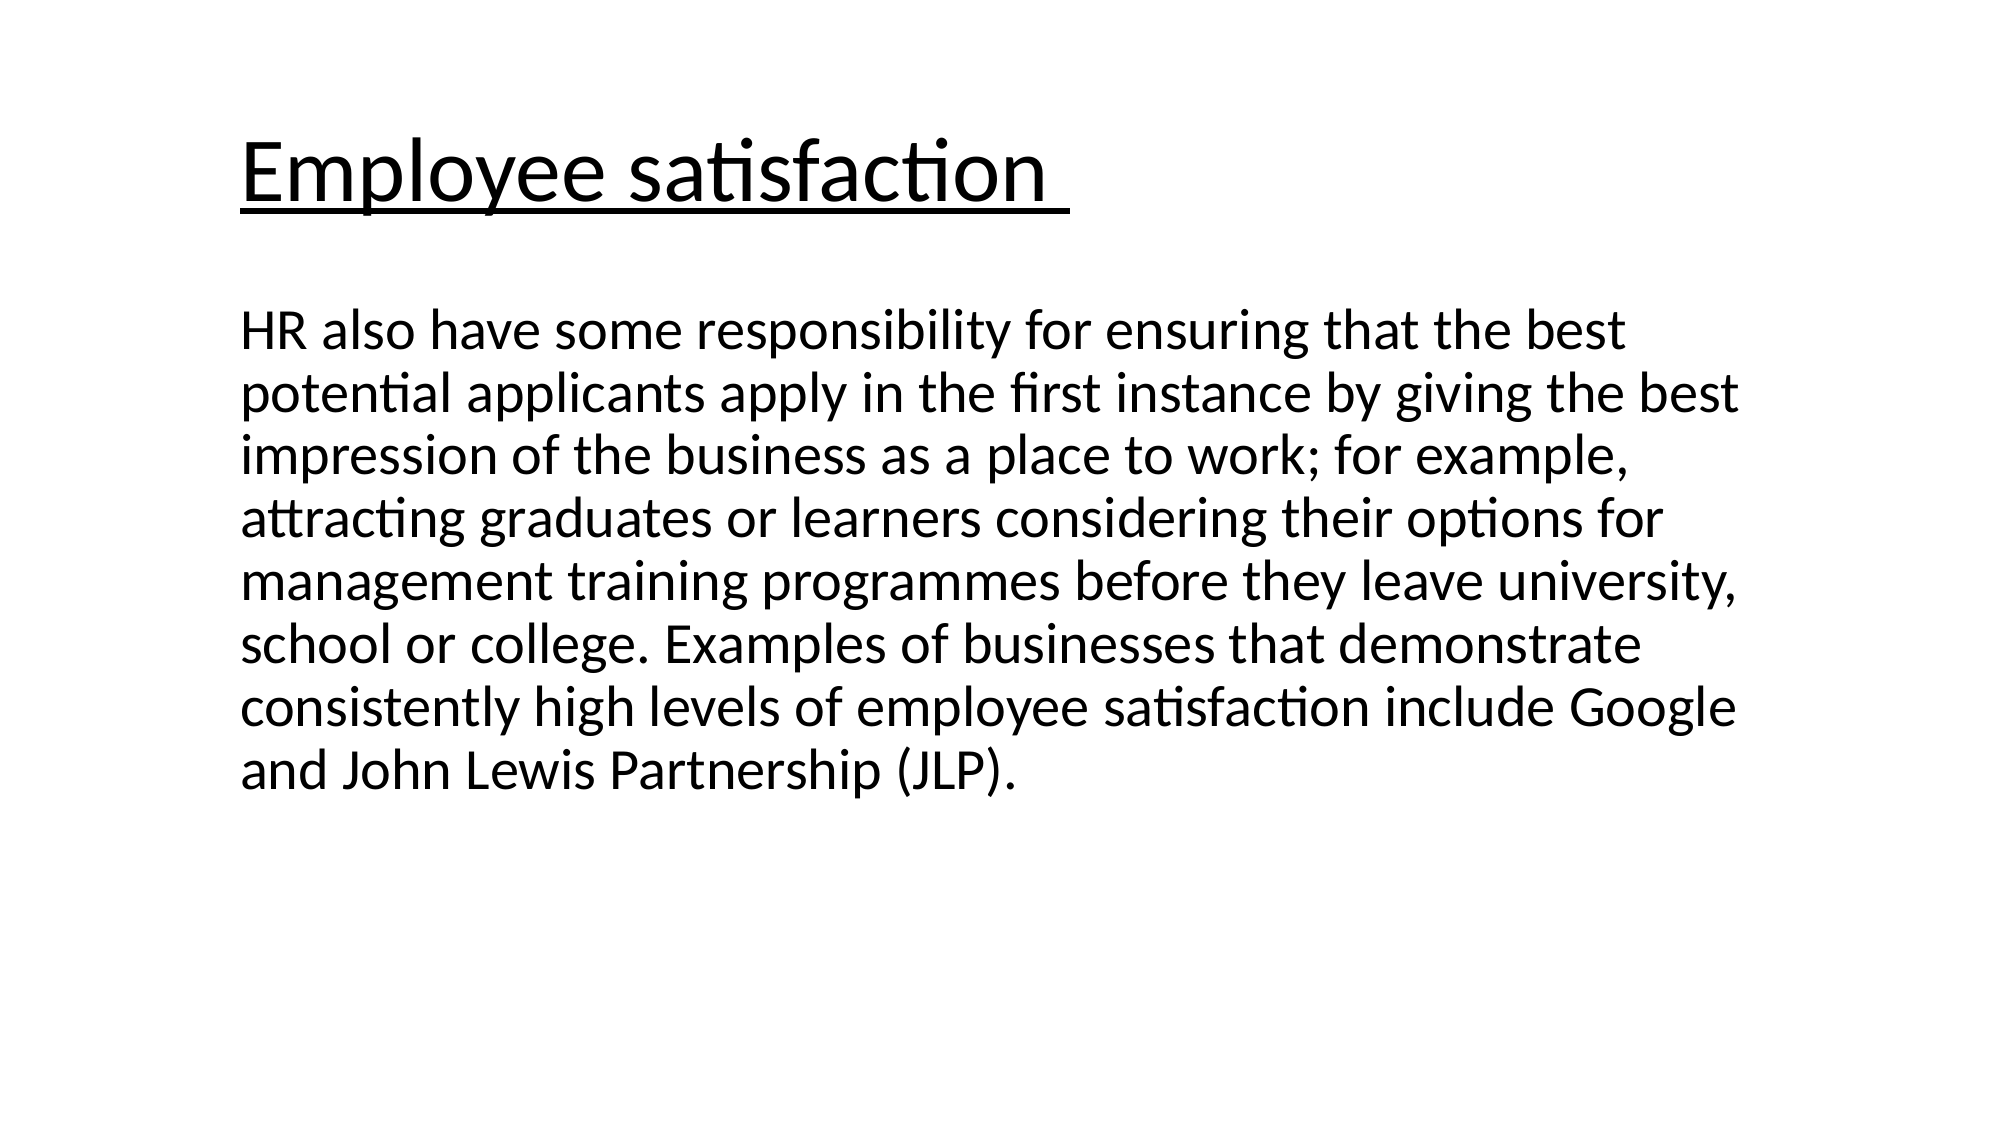

# Employee satisfaction
HR also have some responsibility for ensuring that the best potential applicants apply in the first instance by giving the best impression of the business as a place to work; for example, attracting graduates or learners considering their options for management training programmes before they leave university, school or college. Examples of businesses that demonstrate consistently high levels of employee satisfaction include Google and John Lewis Partnership (JLP).